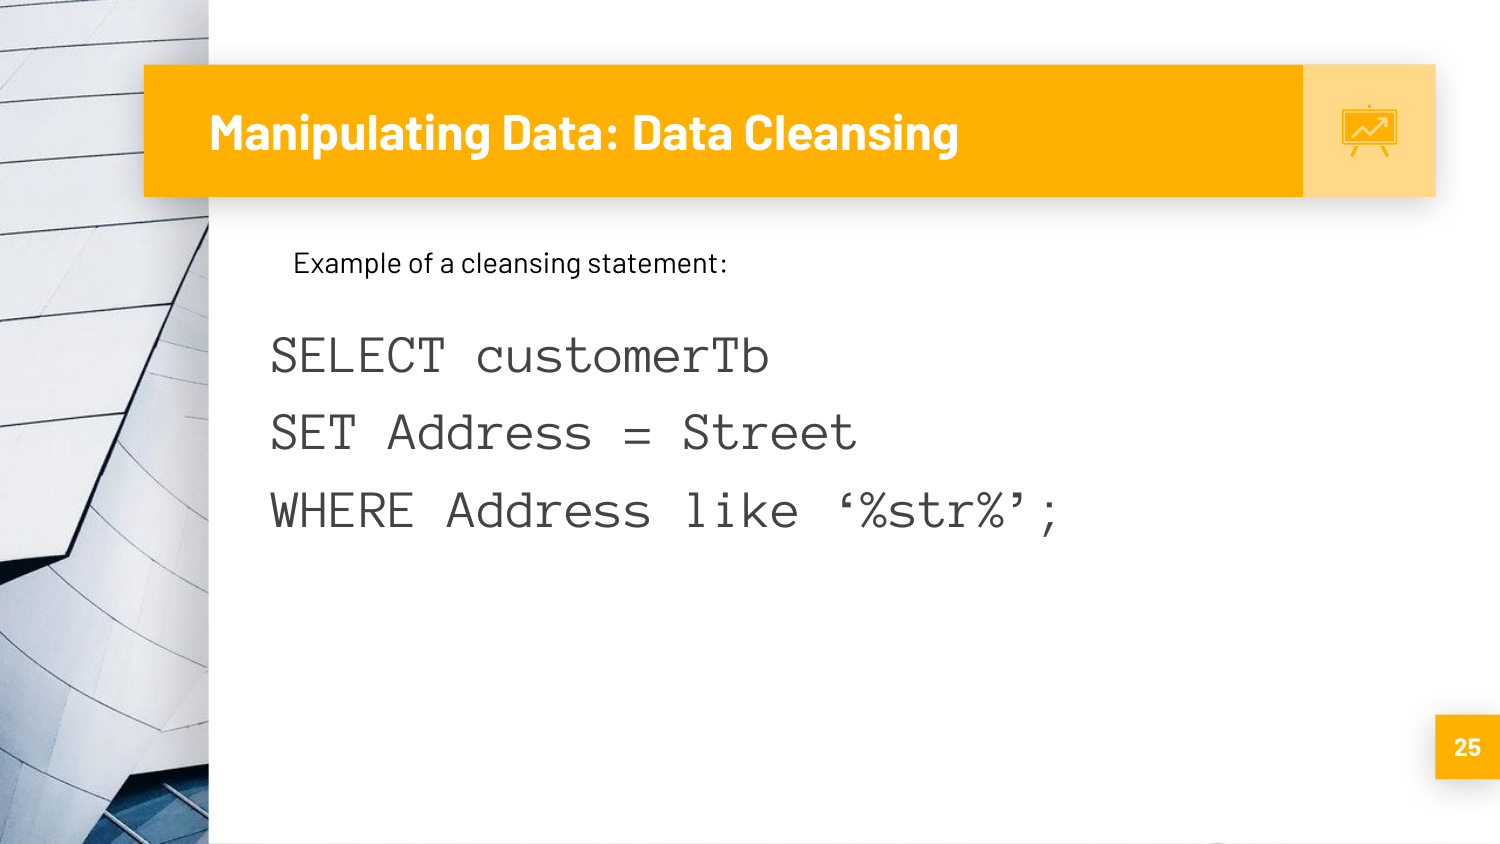

# Manipulating Data: Data Cleansing

Example of a cleansing statement:
SELECT customerTb
SET Address = Street
WHERE Address like ‘%str%’;
25